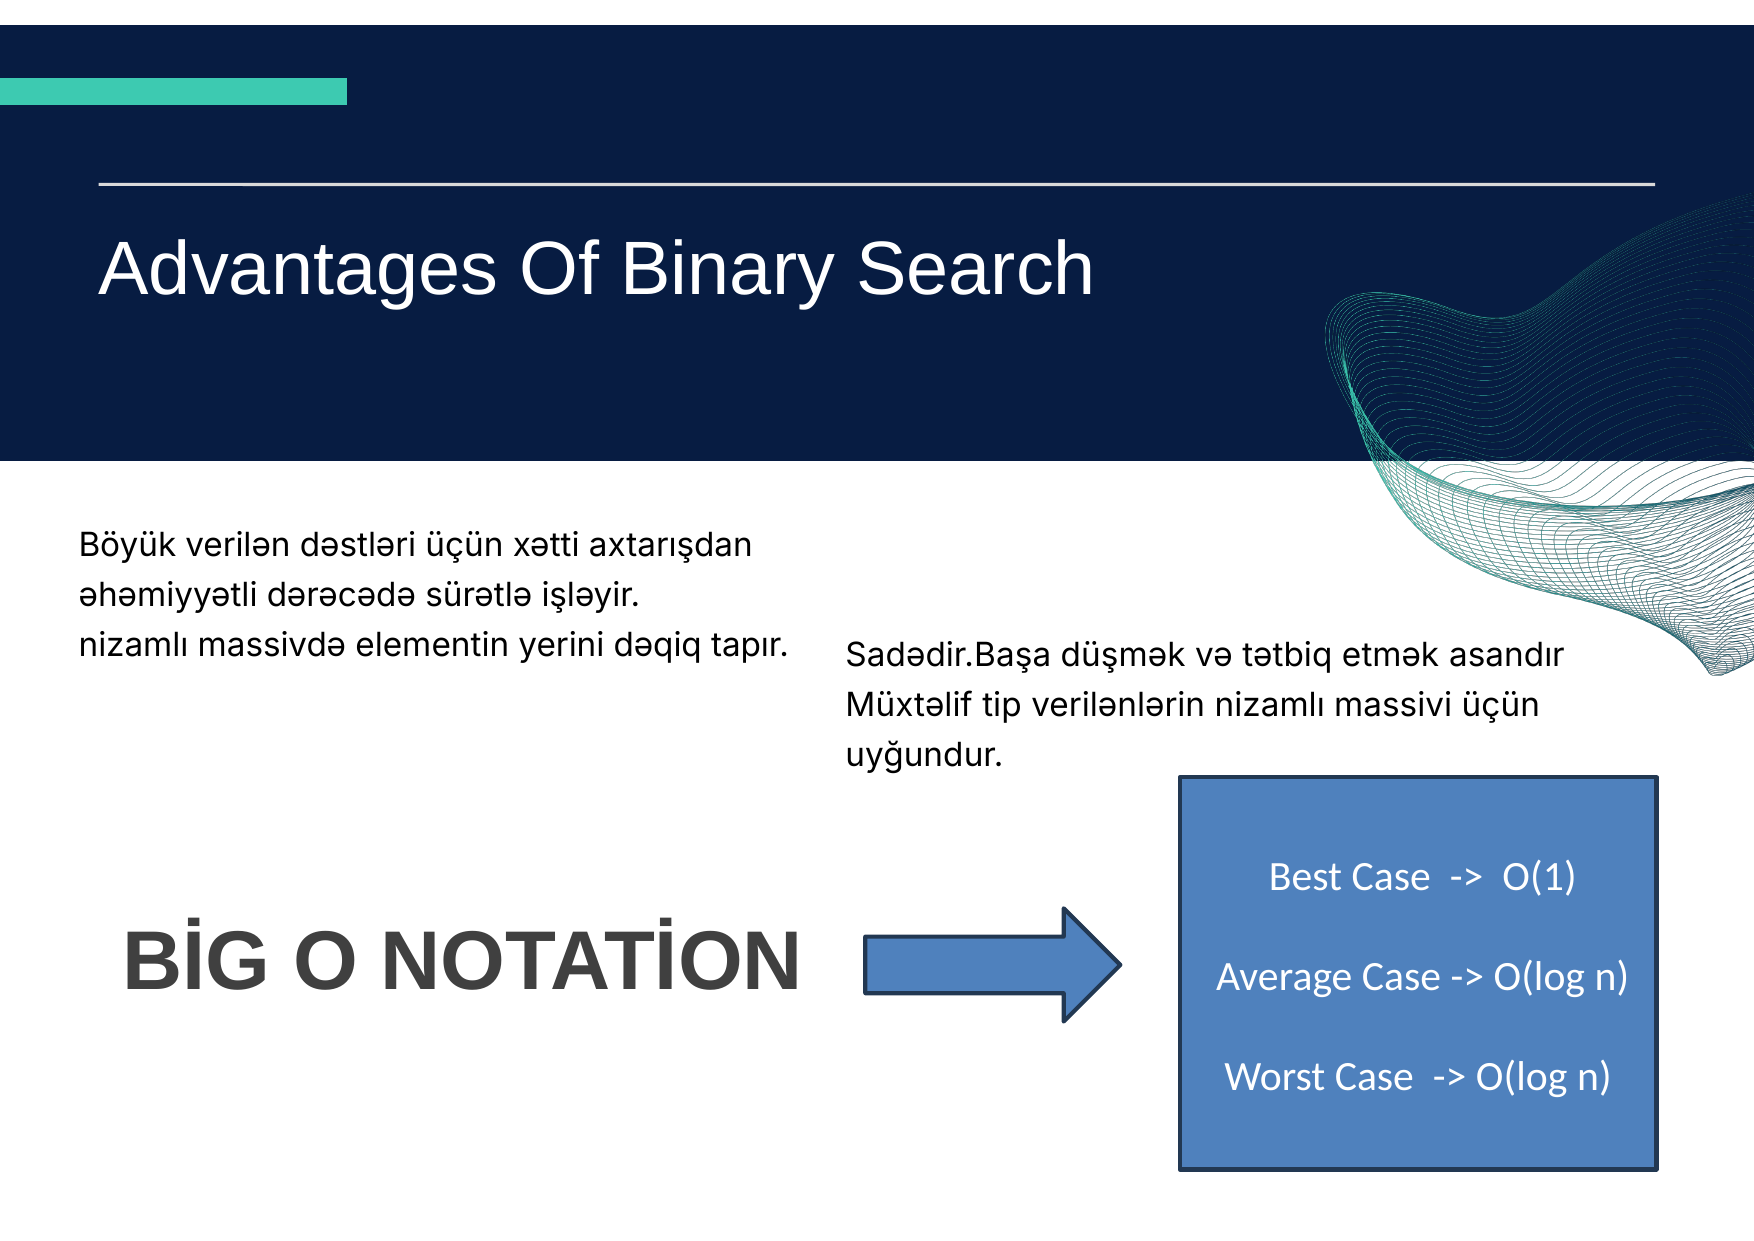

Advantages Of Binary Search
Böyük verilən dəstləri üçün xətti axtarışdan əhəmiyyətli dərəcədə sürətlə işləyir.
nizamlı massivdə elementin yerini dəqiq tapır.
Efficieny
Sadədir.Başa düşmək və tətbiq etmək asandır
Müxtəlif tip verilənlərin nizamlı massivi üçün uyğundur.
Ease of Implementation

 Best Case  ->  O(1)

 Average Case -> O(log n)

Worst Case  -> O(log n)
BİG O NOTATİON